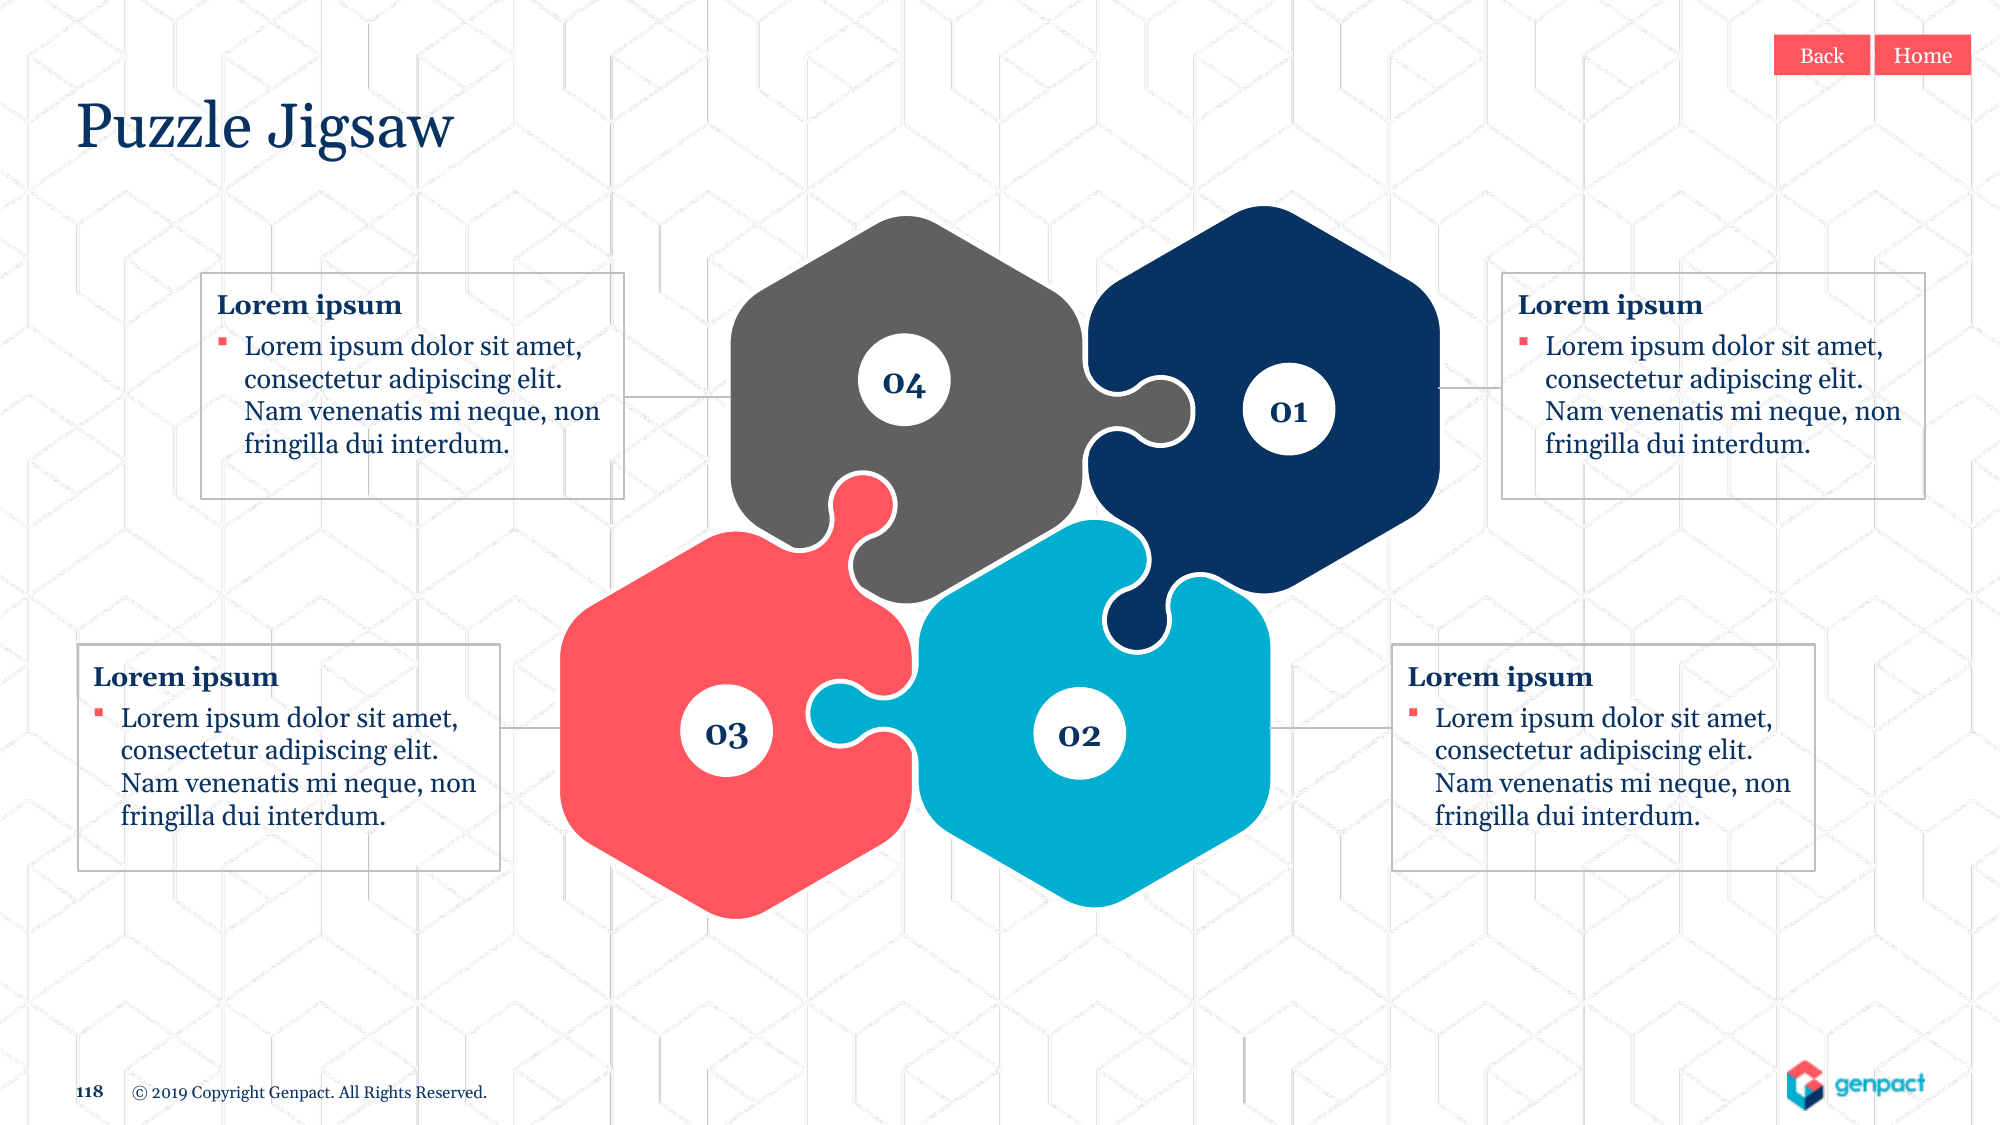

Back
Home
Puzzle Jigsaw

04
01
03
02
Lorem ipsum
Lorem ipsum dolor sit amet, consectetur adipiscing elit. Nam venenatis mi neque, non fringilla dui interdum.
Lorem ipsum
Lorem ipsum dolor sit amet, consectetur adipiscing elit. Nam venenatis mi neque, non fringilla dui interdum.

Lorem ipsum
Lorem ipsum dolor sit amet, consectetur adipiscing elit. Nam venenatis mi neque, non fringilla dui interdum.
Lorem ipsum
Lorem ipsum dolor sit amet, consectetur adipiscing elit. Nam venenatis mi neque, non fringilla dui interdum.